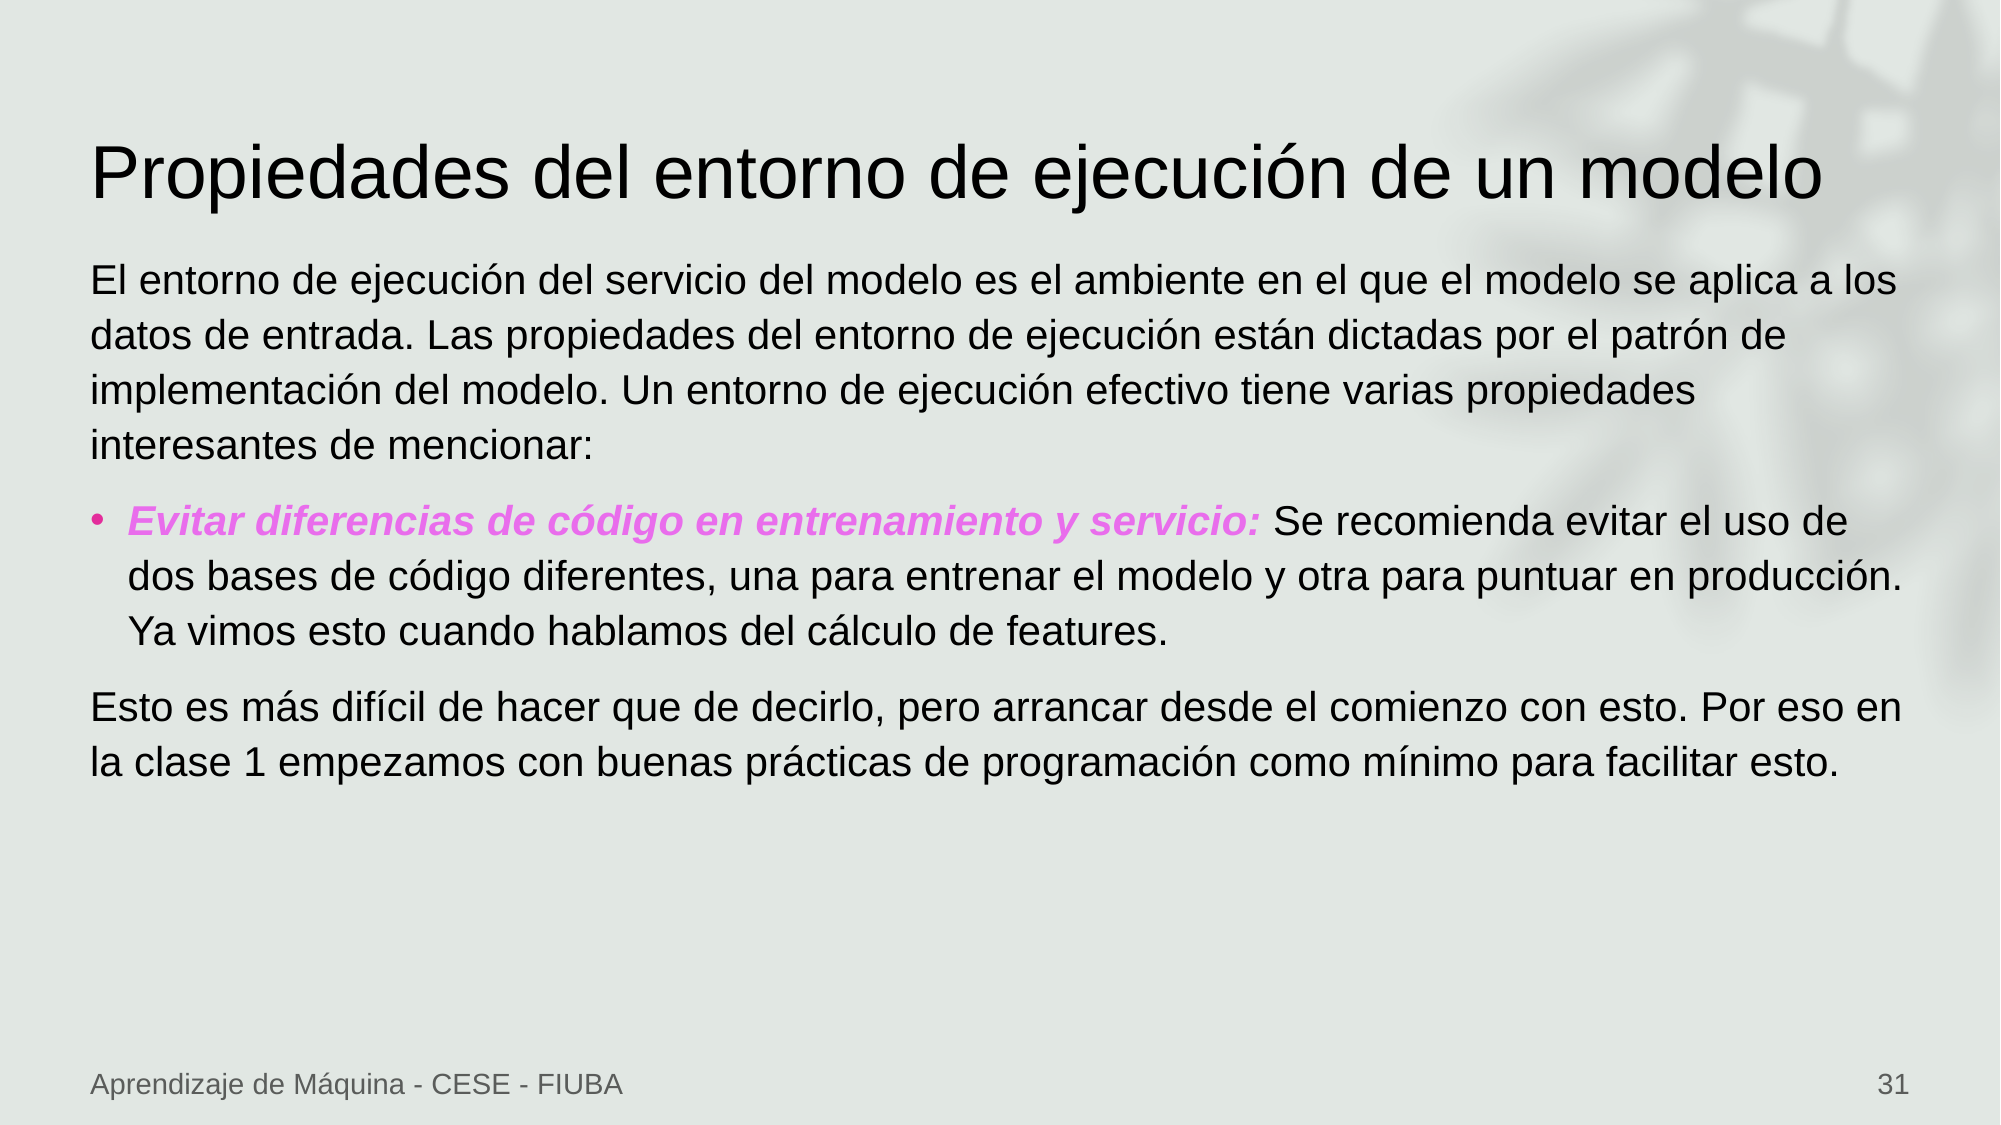

# Propiedades del entorno de ejecución de un modelo
El entorno de ejecución del servicio del modelo es el ambiente en el que el modelo se aplica a los datos de entrada. Las propiedades del entorno de ejecución están dictadas por el patrón de implementación del modelo. Un entorno de ejecución efectivo tiene varias propiedades interesantes de mencionar:
Evitar diferencias de código en entrenamiento y servicio: Se recomienda evitar el uso de dos bases de código diferentes, una para entrenar el modelo y otra para puntuar en producción. Ya vimos esto cuando hablamos del cálculo de features.
Esto es más difícil de hacer que de decirlo, pero arrancar desde el comienzo con esto. Por eso en la clase 1 empezamos con buenas prácticas de programación como mínimo para facilitar esto.
Aprendizaje de Máquina - CESE - FIUBA
31